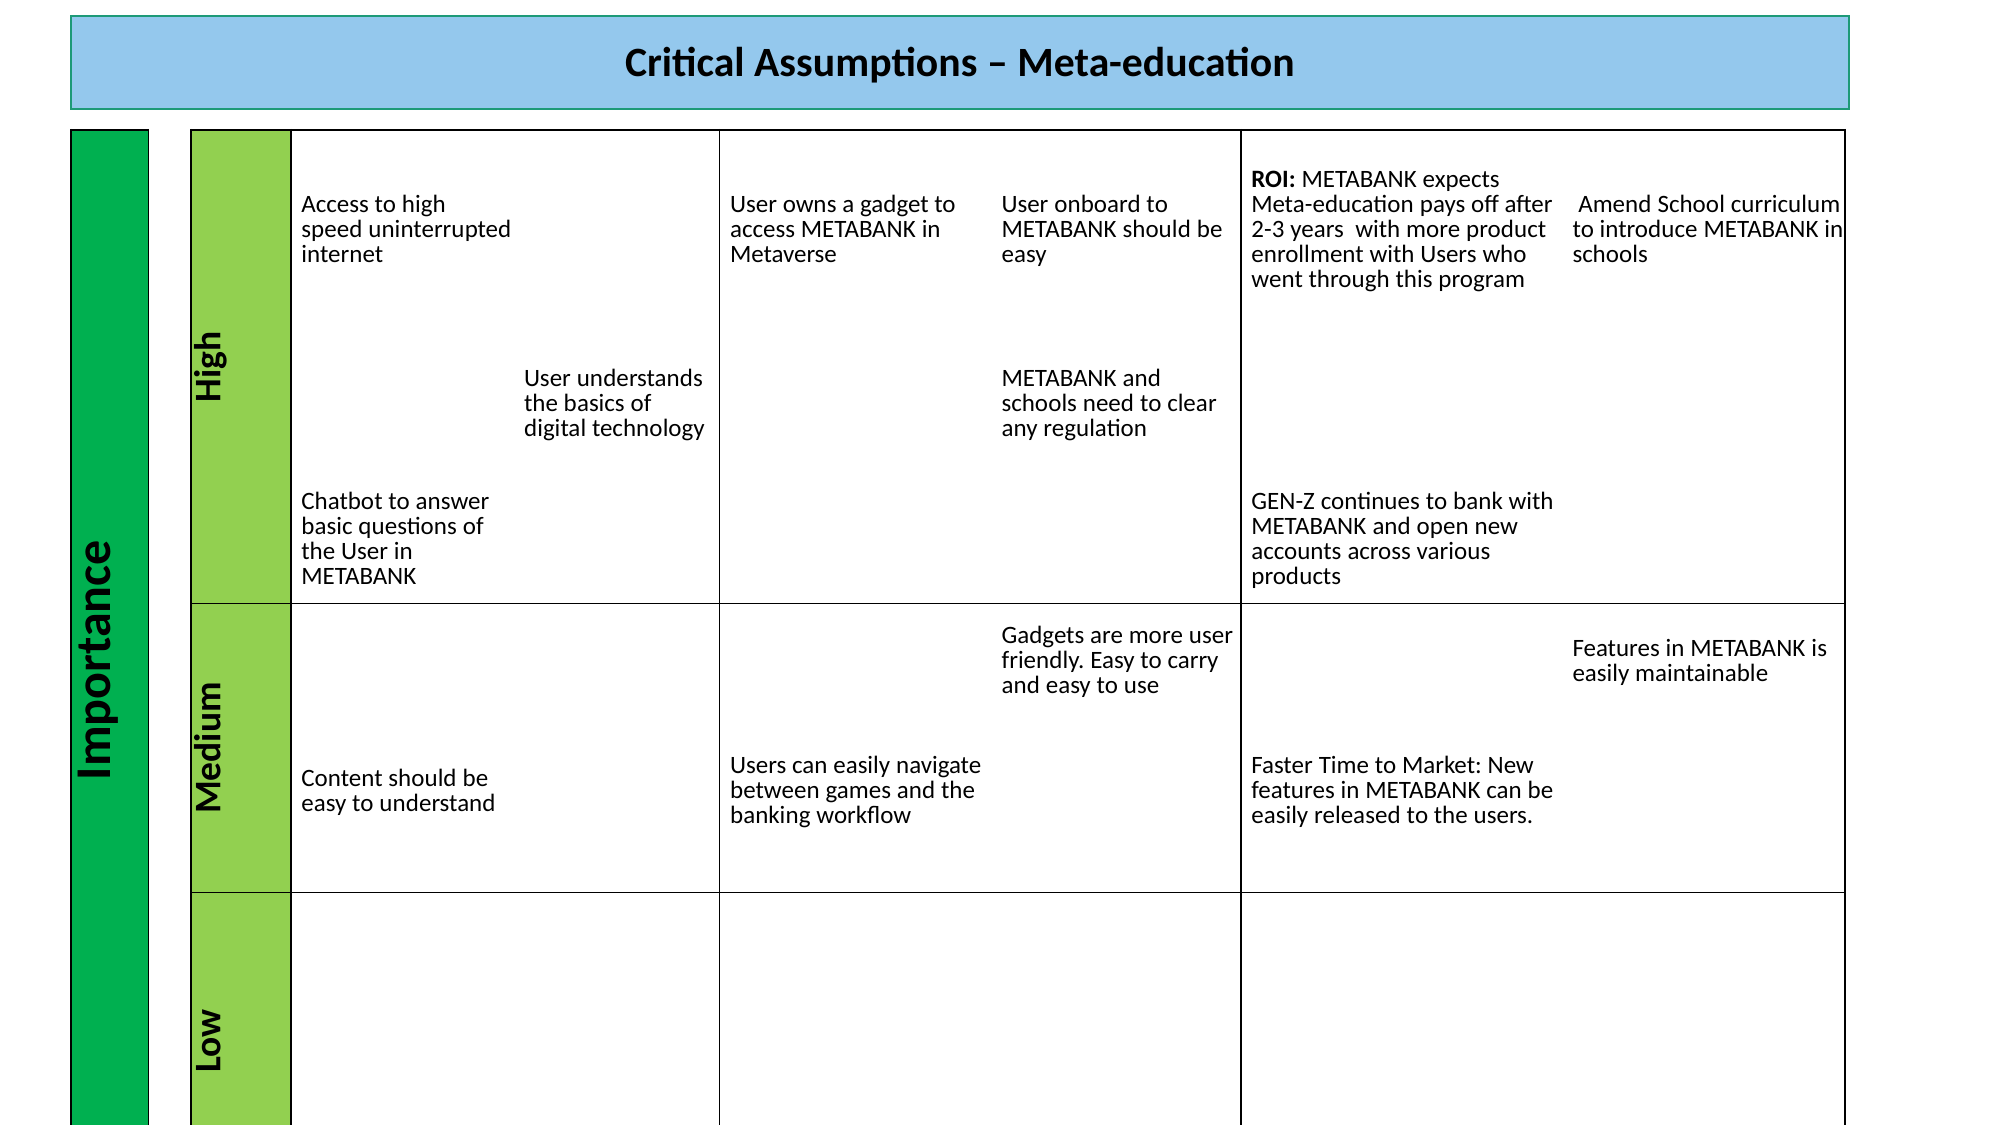

# Critical Assumptions – Meta-education
| Importance |  | High | Access to high speed uninterrupted internet​ |  |  | User owns a gadget to access METABANK in Metaverse | User onboard to METABANK should be easy | User onboard to METABANK should be easy | ROI: METABANK expects Meta-education pays off after 2-3 years  with more product enrollment with Users who went through this program | Amend School curriculum to introduce METABANK in schools | Amend School curriculum to introduce METABANK in schools |
| --- | --- | --- | --- | --- | --- | --- | --- | --- | --- | --- | --- |
|  |  |  |  | User understands the basics of digital technology​ | User understands the basics of digital technology​ |  | METABANK and schools need to clear any regulation | METABANK and schools need to clear any regulation |  |  |  |
|  |  |  | Chatbot to answer basic questions of the User in METABANK |  |  |  |  |  | GEN-Z continues to bank with METABANK and open new accounts across various products |  |  |
|  |  | Medium |  |  |  |  | Gadgets are more user friendly. Easy to carry and easy to use | Gadgets are more user friendly. Easy to carry and easy to use |  | Features in METABANK is easily maintainable | Features in METABANK is easily maintainable |
|  |  |  | Content should be easy to understand |  |  | Users can easily navigate between games and the banking workflow |  |  | Faster Time to Market: New features in METABANK can be easily released to the users. |  |  |
|  |  |  |  |  |  |  |  |  |  |  |  |
|  |  | Low |  |  |  |  |  |  |  |  |  |
|  |  |  |  |  |  |  |  |  |  |  |  |
|  |  |  |  |  |  |  |  |  |  |  |  |
|  |  |  | Low |  |  | Medium |  |  | High |  |  |
|  |  |  |  |  |  |  |  |  |  |  |  |
|  |  |  | Degree of Doubt |  |  |  |  |  |  |  |  |